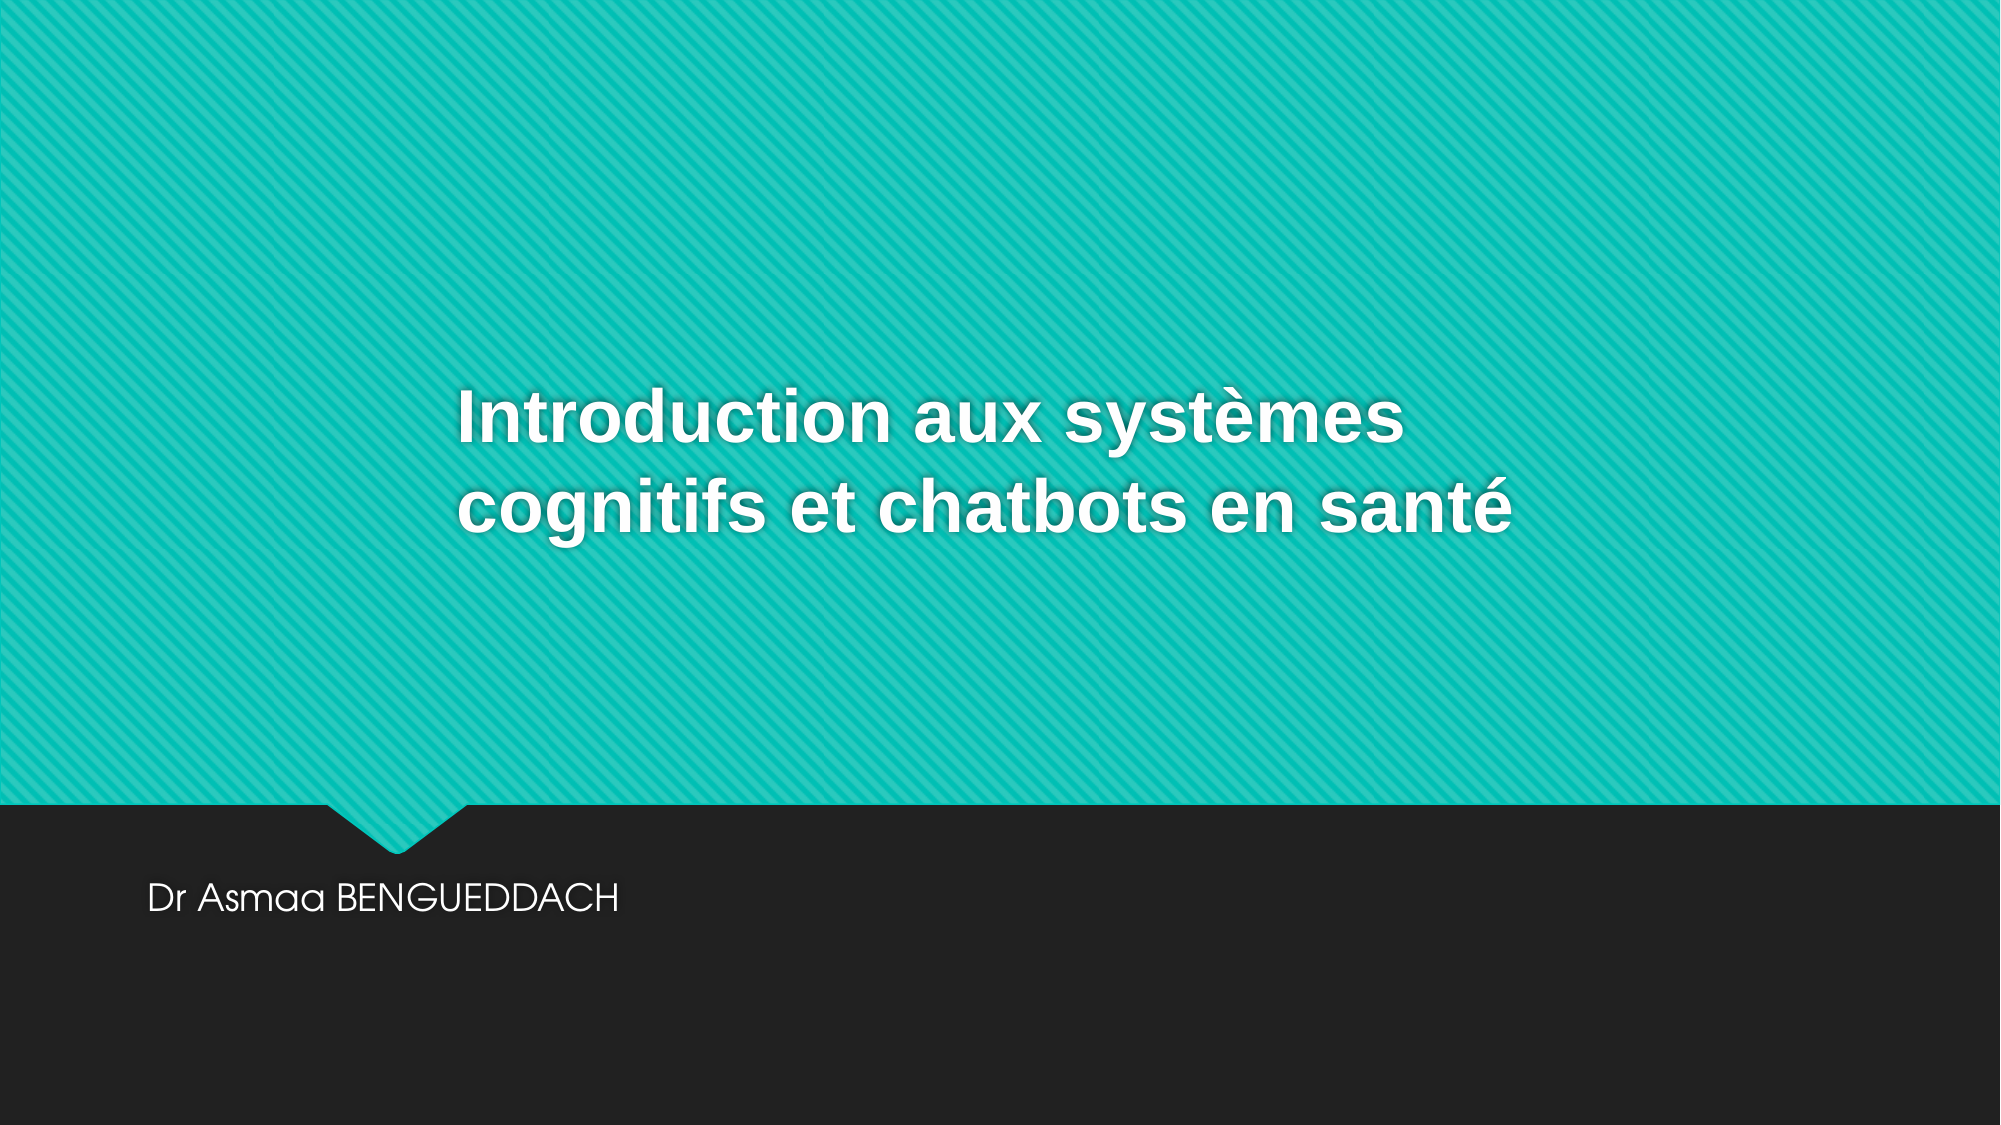

# Introduction aux systèmes cognitifs et chatbots en santé
Dr Asmaa BENGUEDDACH